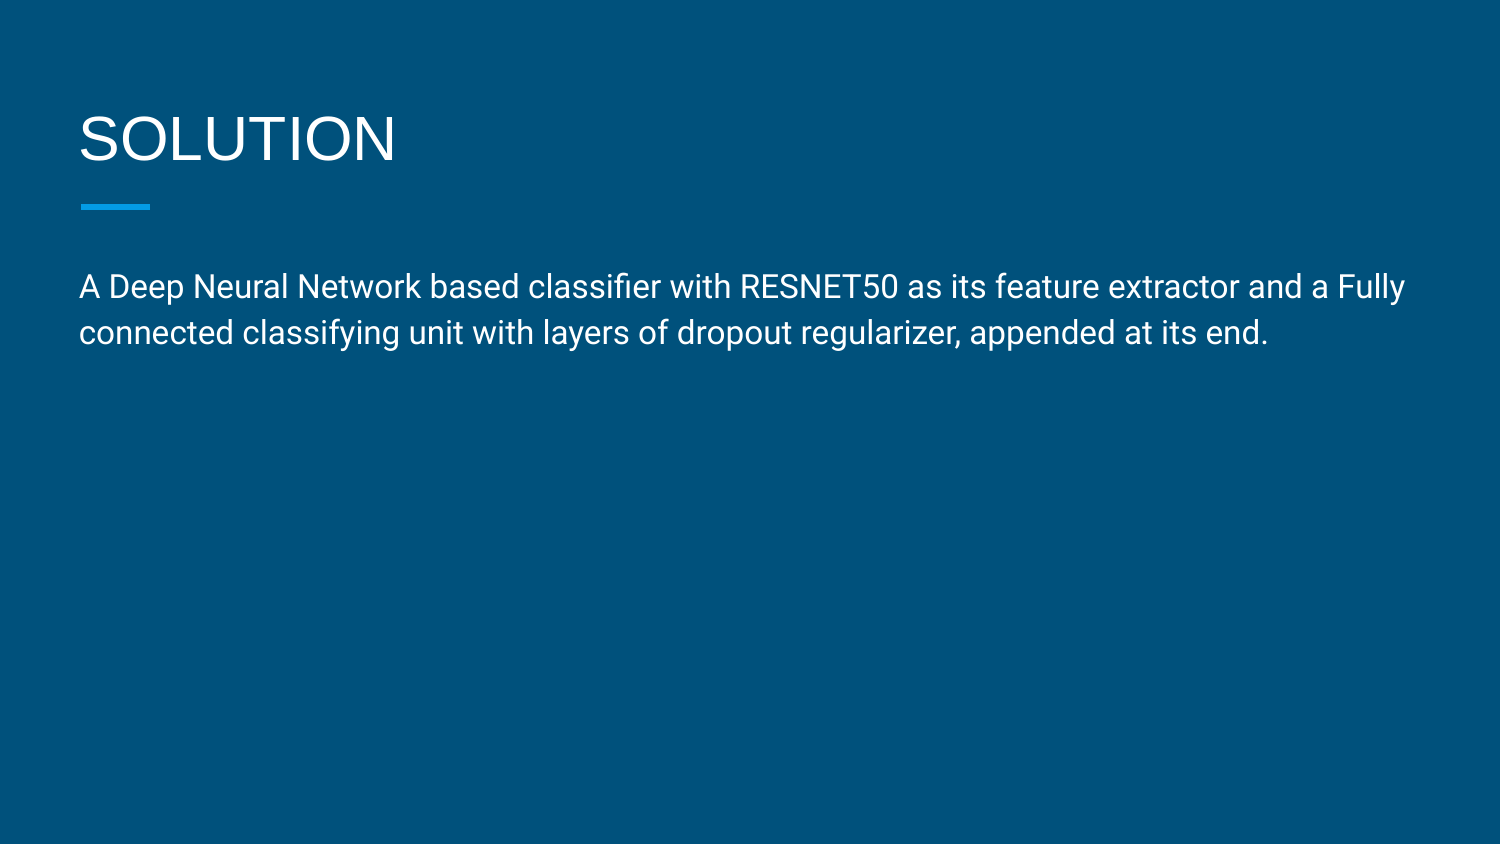

# SOLUTION
A Deep Neural Network based classifier with RESNET50 as its feature extractor and a Fully connected classifying unit with layers of dropout regularizer, appended at its end.